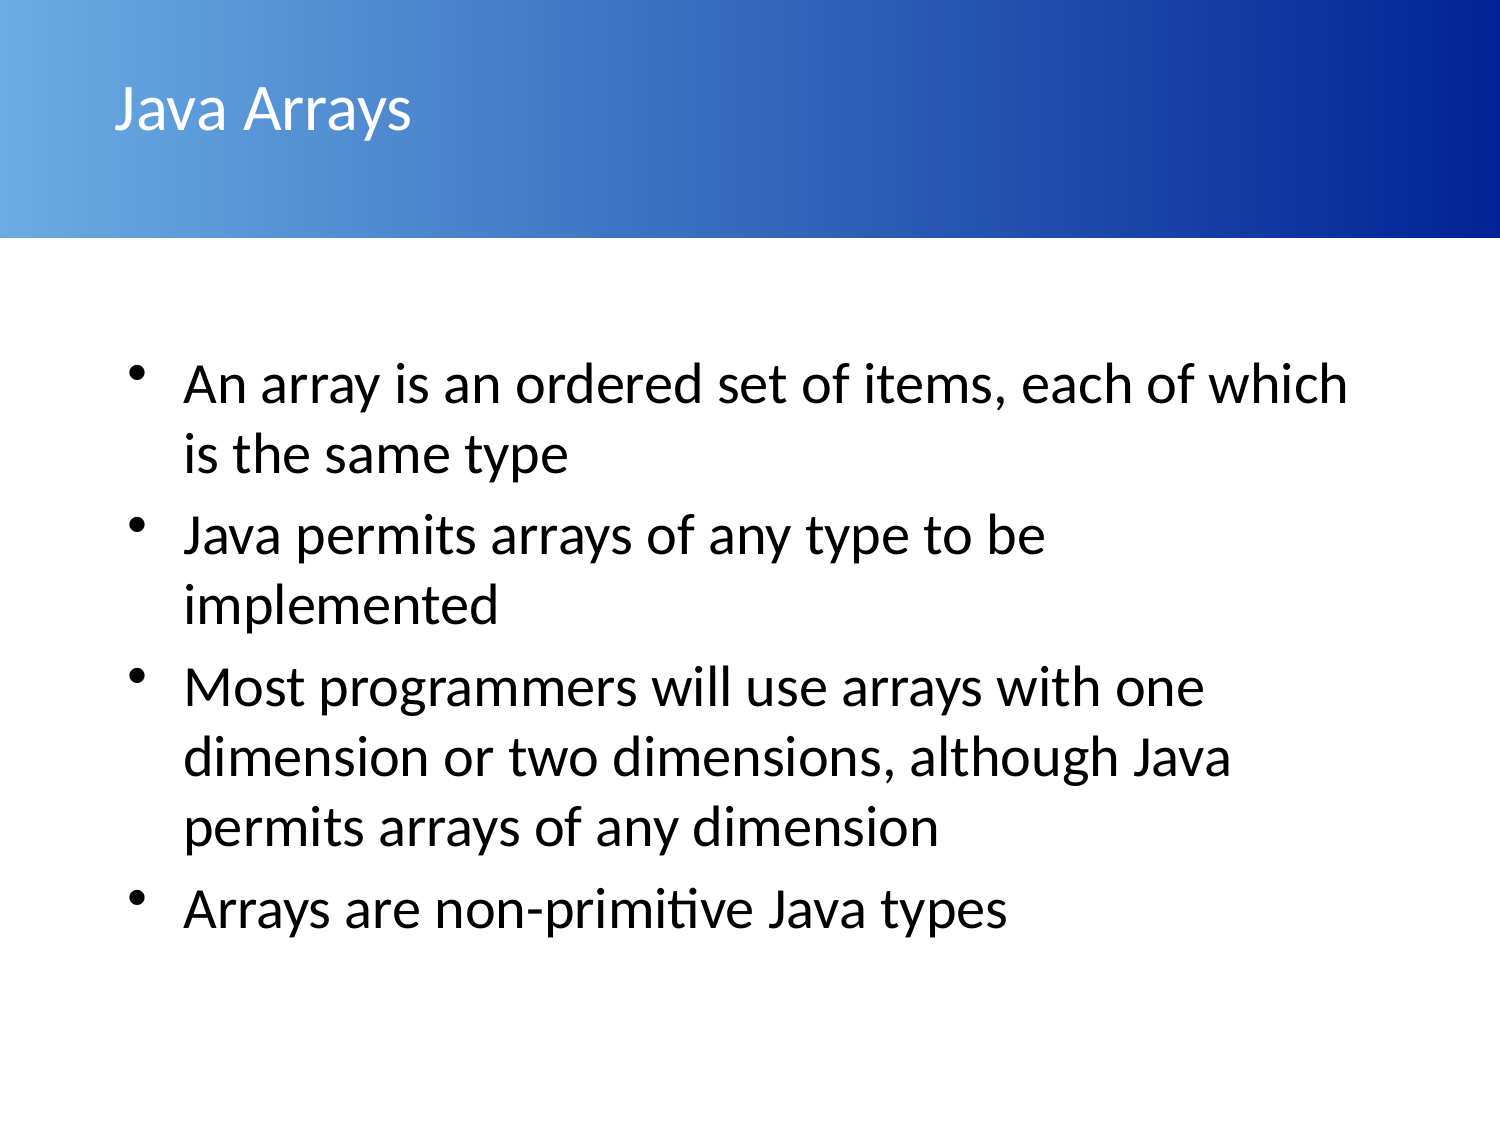

# Java Arrays

An array is an ordered set of items, each of which is the same type
Java permits arrays of any type to be implemented
Most programmers will use arrays with one dimension or two dimensions, although Java permits arrays of any dimension
Arrays are non-primitive Java types